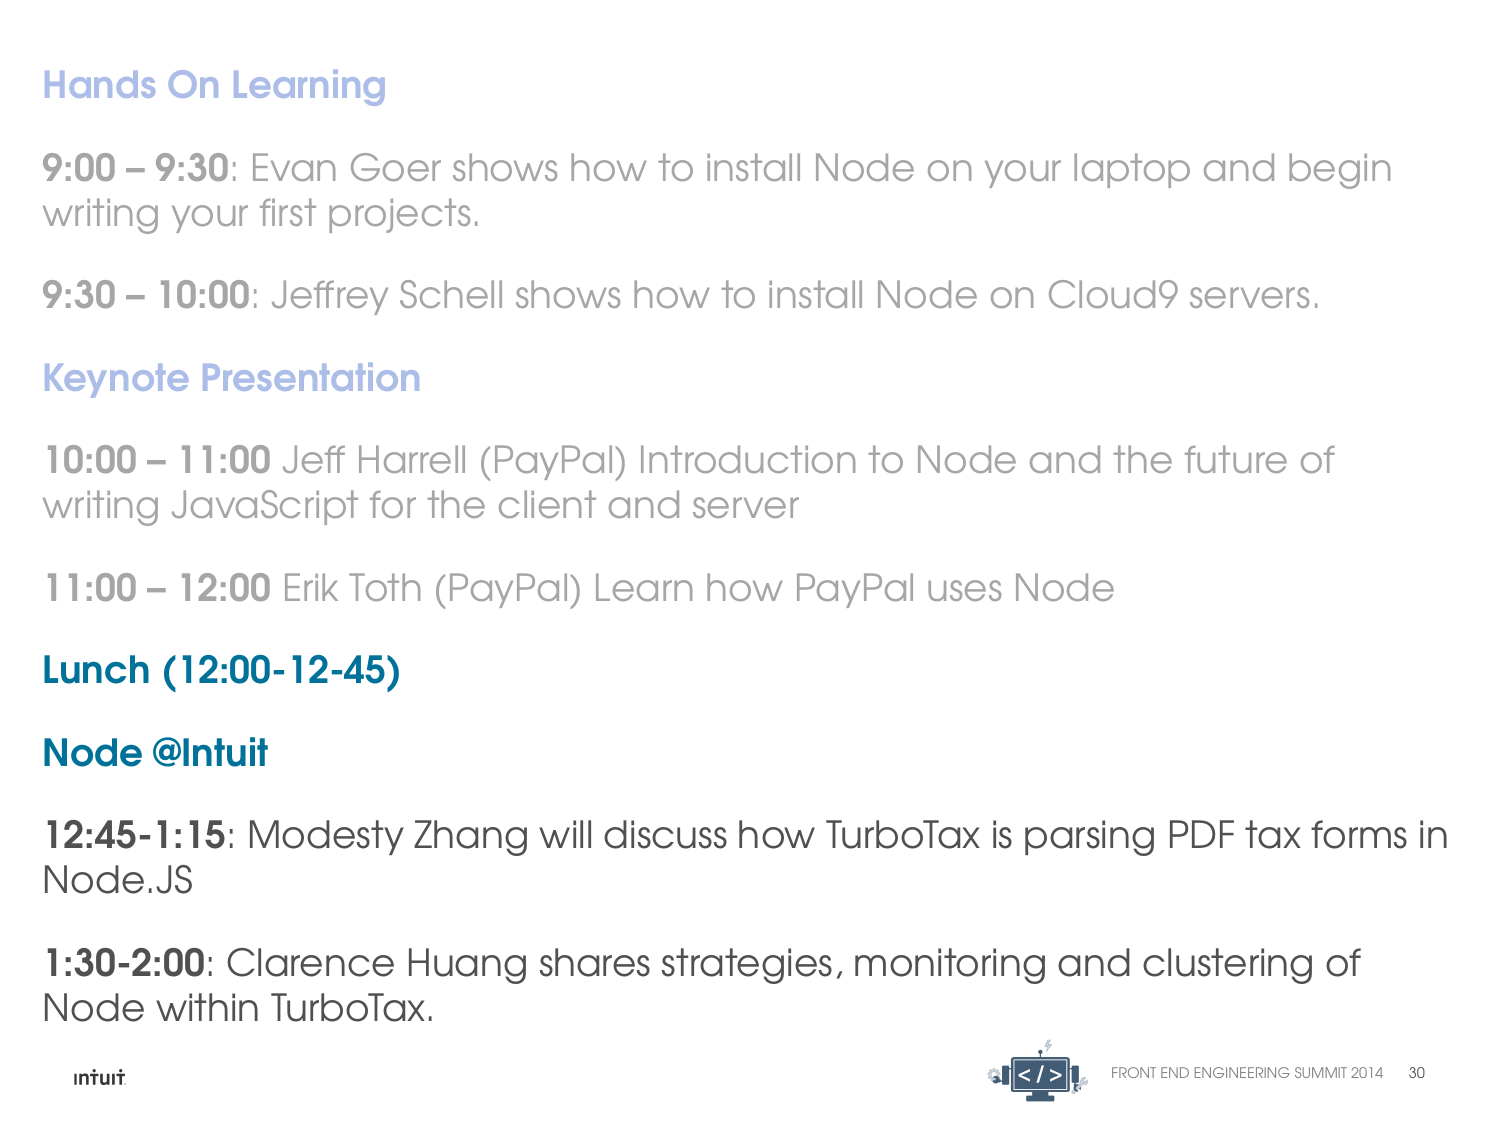

Hands On Learning
9:00 – 9:30: Evan Goer shows how to install Node on your laptop and begin writing your first projects.
9:30 – 10:00: Jeffrey Schell shows how to install Node on Cloud9 servers.
Keynote Presentation
10:00 – 11:00 Jeff Harrell (PayPal) Introduction to Node and the future of writing JavaScript for the client and server
11:00 – 12:00 Erik Toth (PayPal) Learn how PayPal uses Node
Lunch (12:00-12-45)
Node @Intuit
12:45-1:15: Modesty Zhang will discuss how TurboTax is parsing PDF tax forms in Node.JS
1:30-2:00: Clarence Huang shares strategies, monitoring and clustering of Node within TurboTax.

Front End Engineering Summit 2014
30